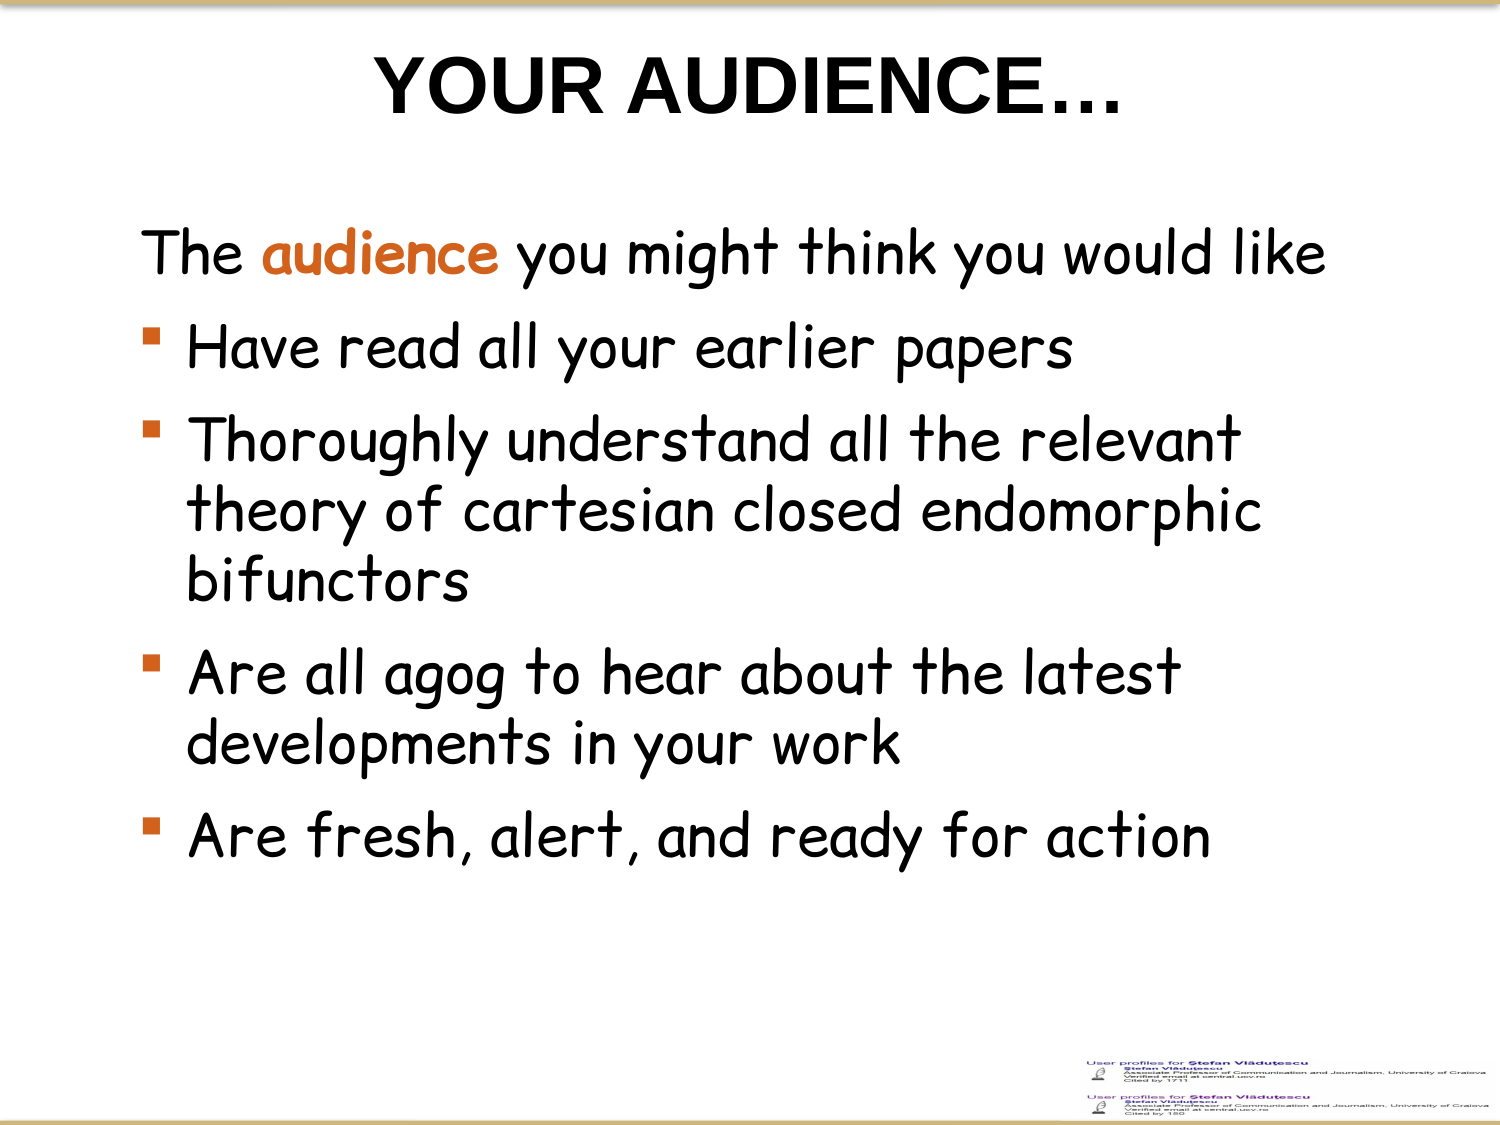

Your audience…
The audience you might think you would like
Have read all your earlier papers
Thoroughly understand all the relevant theory of cartesian closed endomorphic bifunctors
Are all agog to hear about the latest developments in your work
Are fresh, alert, and ready for action